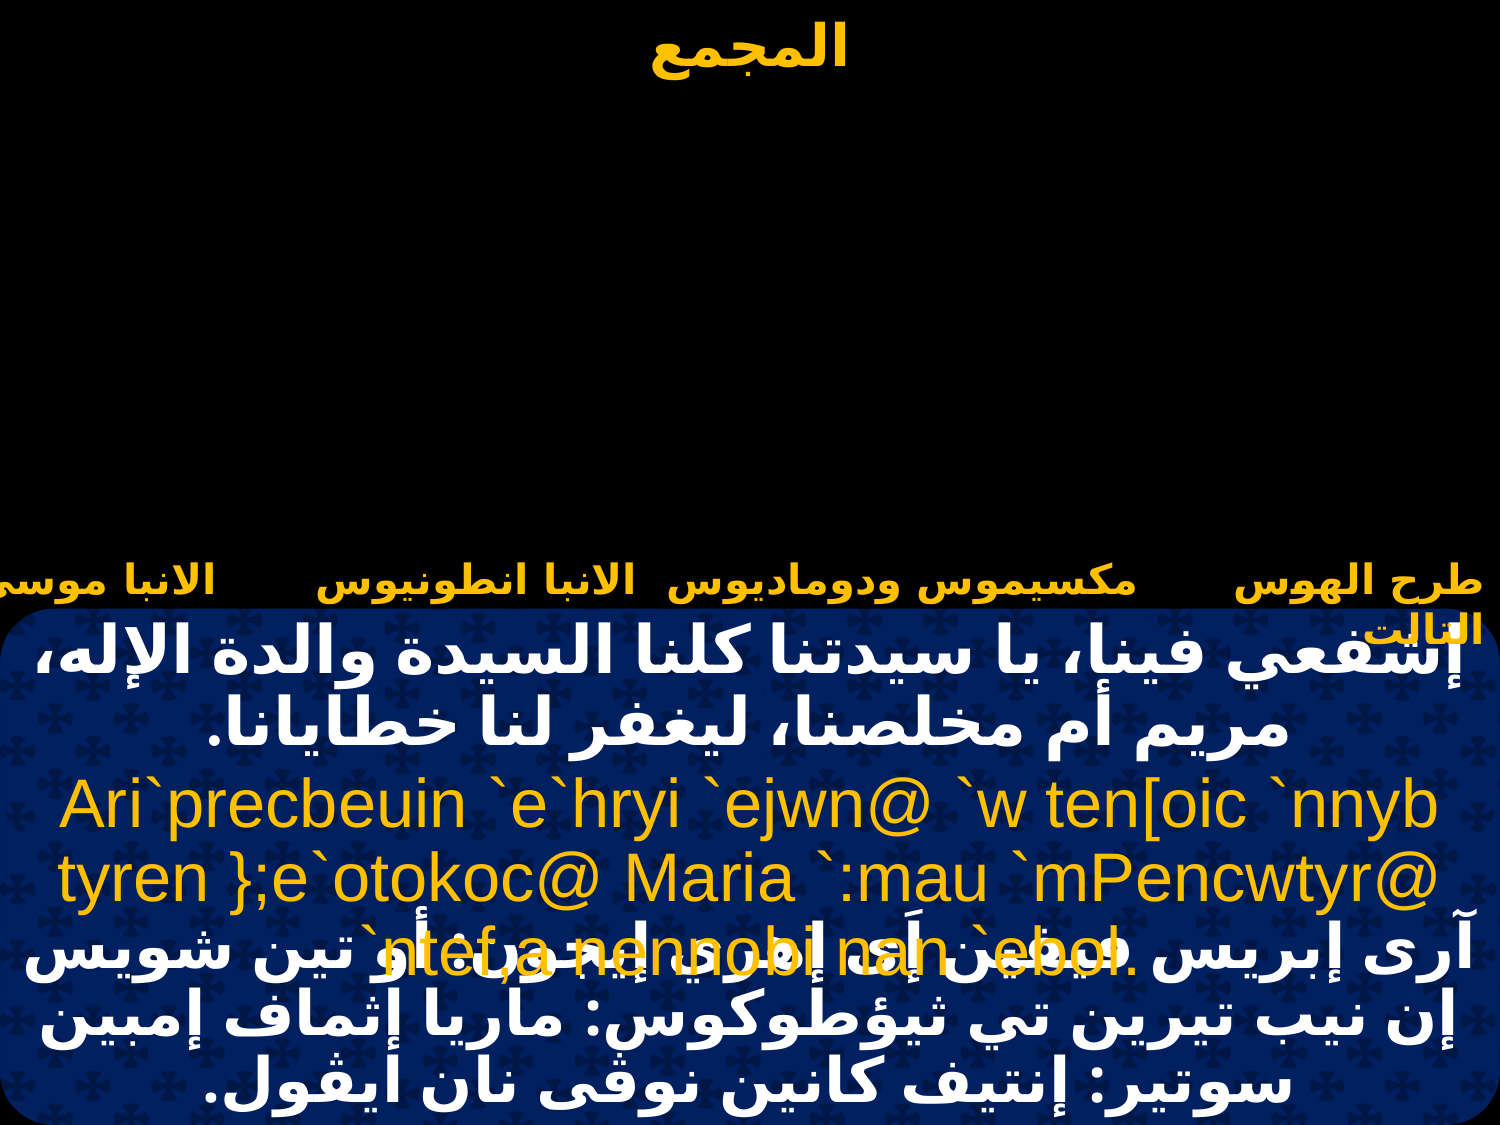

# المجمع
الانبا موسي
الانبا انطونيوس
مكسيموس ودوماديوس
طرح الهوس التالت
إشفعي فينا، يا سيدتنا كلنا السيدة والدة الإله، مريم أم مخلصنا، ليغفر لنا خطايانا.
Ari`precbeuin `e`hryi `ejwn@ `w ten[oic `nnyb tyren };e`otokoc@ Maria `:mau `mPencwtyr@ `ntef,a nennobi nan `ebol.
آرى إبريس فيفين إَى إهري إيجون: أو تين شويس إن نيب تيرين تي ثيؤطوكوس: ماريا إثماف إمبين سوتير: إنتيف كانين نوڤى نان ايڤول.